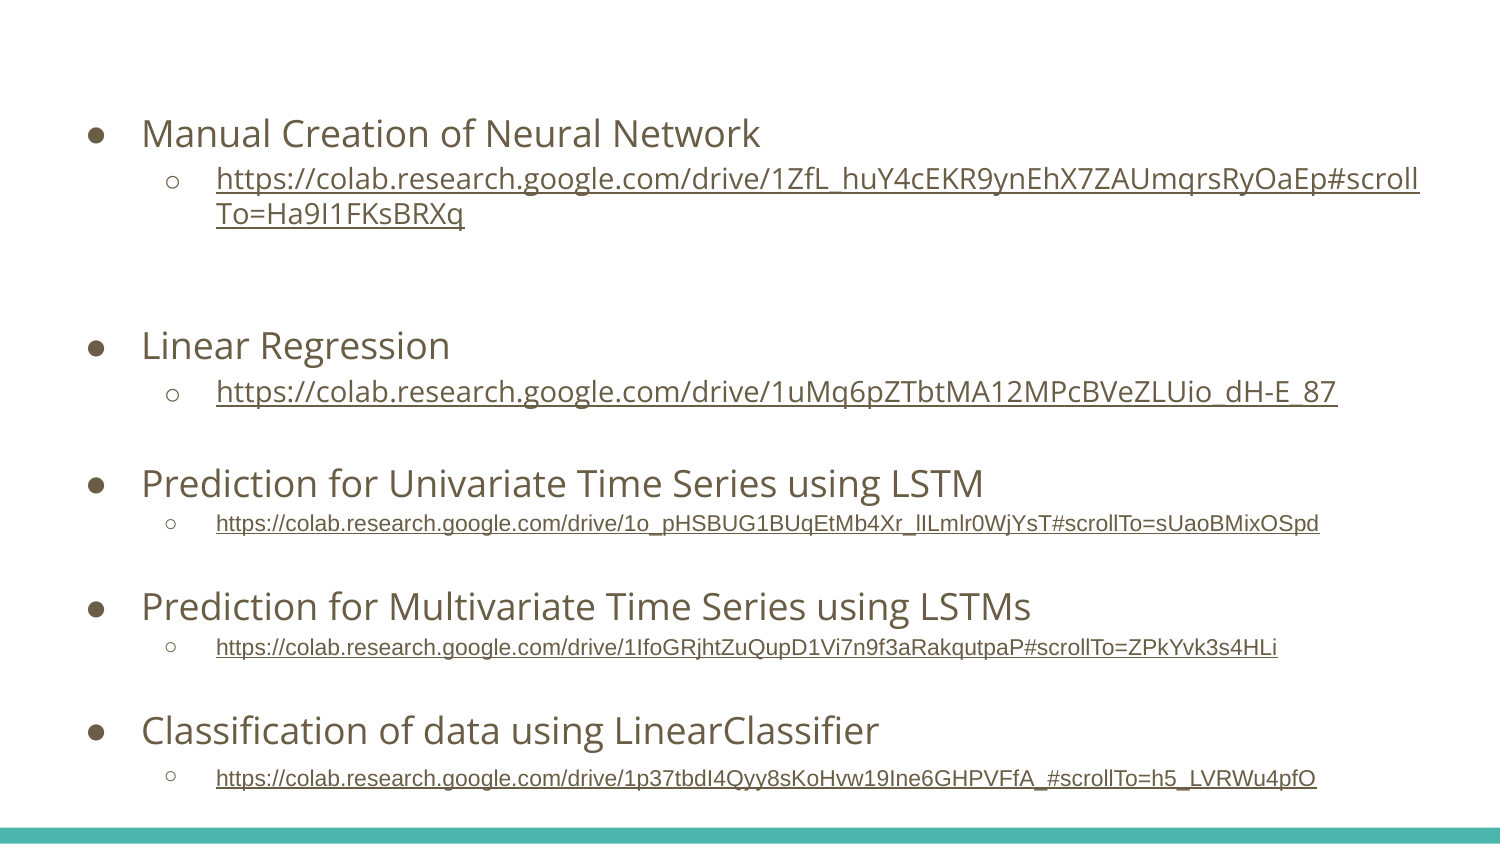

Manual Creation of Neural Network
https://colab.research.google.com/drive/1ZfL_huY4cEKR9ynEhX7ZAUmqrsRyOaEp#scrollTo=Ha9I1FKsBRXq
Linear Regression
https://colab.research.google.com/drive/1uMq6pZTbtMA12MPcBVeZLUio_dH-E_87
Prediction for Univariate Time Series using LSTM
https://colab.research.google.com/drive/1o_pHSBUG1BUqEtMb4Xr_lILmlr0WjYsT#scrollTo=sUaoBMixOSpd
Prediction for Multivariate Time Series using LSTMs
https://colab.research.google.com/drive/1IfoGRjhtZuQupD1Vi7n9f3aRakqutpaP#scrollTo=ZPkYvk3s4HLi
Classification of data using LinearClassifier
https://colab.research.google.com/drive/1p37tbdI4Qyy8sKoHvw19Ine6GHPVFfA_#scrollTo=h5_LVRWu4pfO